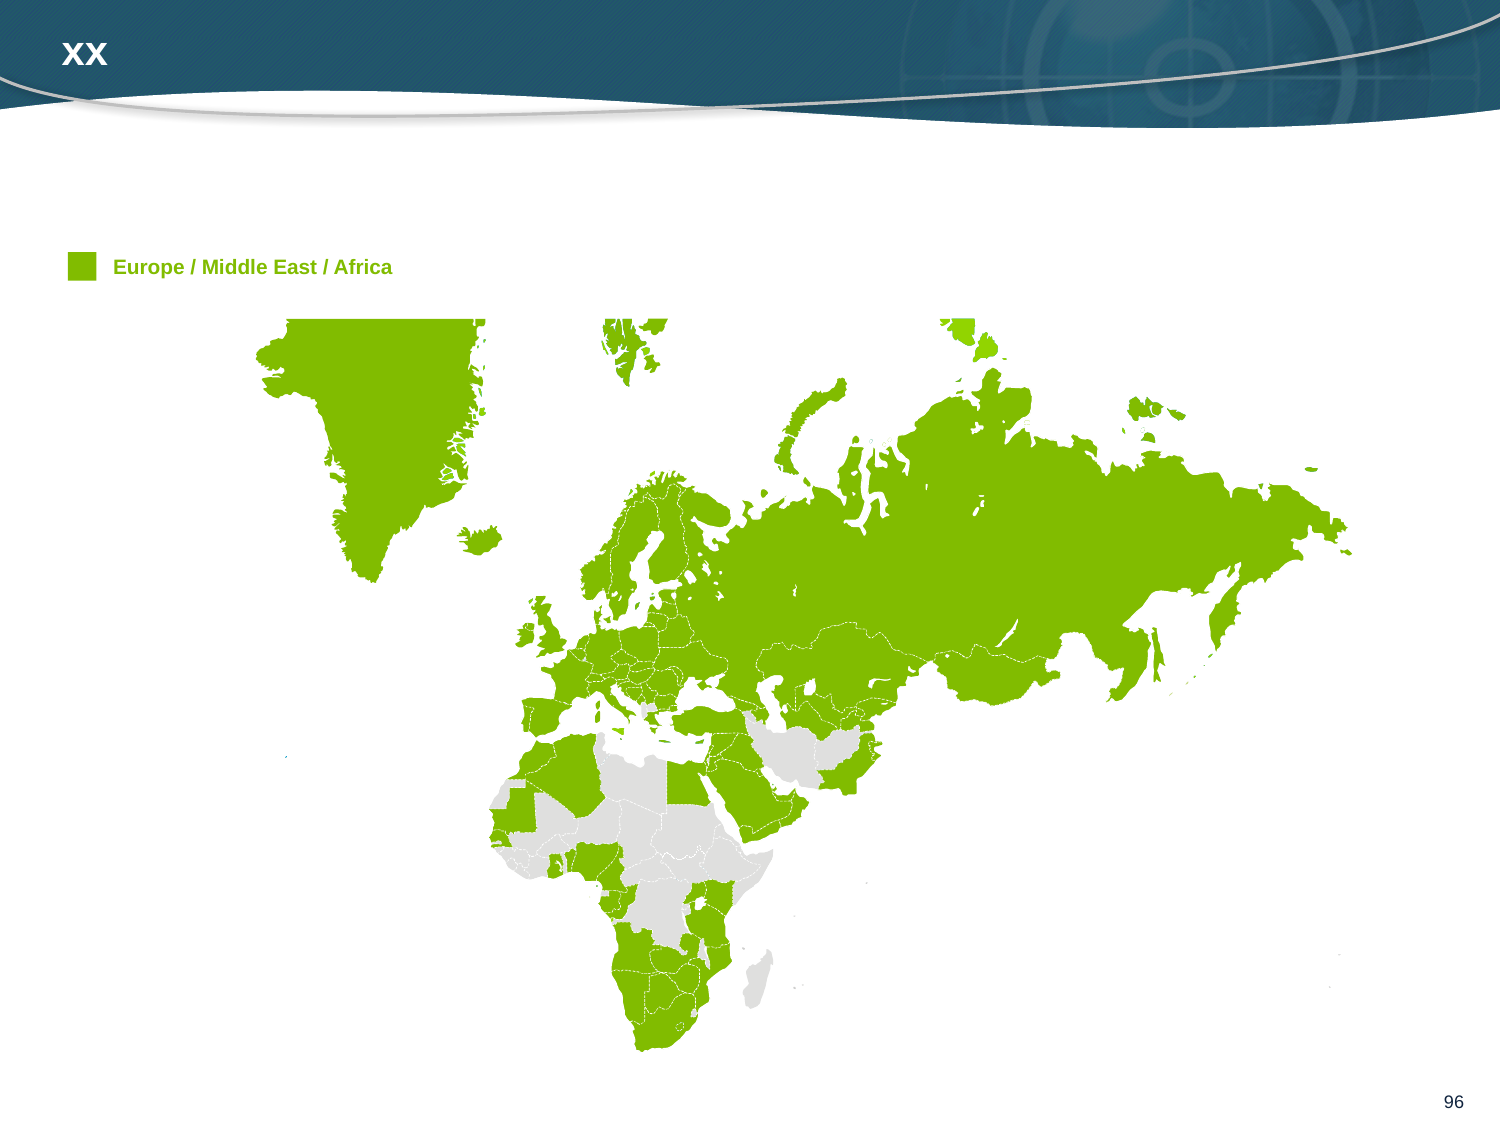

# xx
Europe / Middle East / Africa